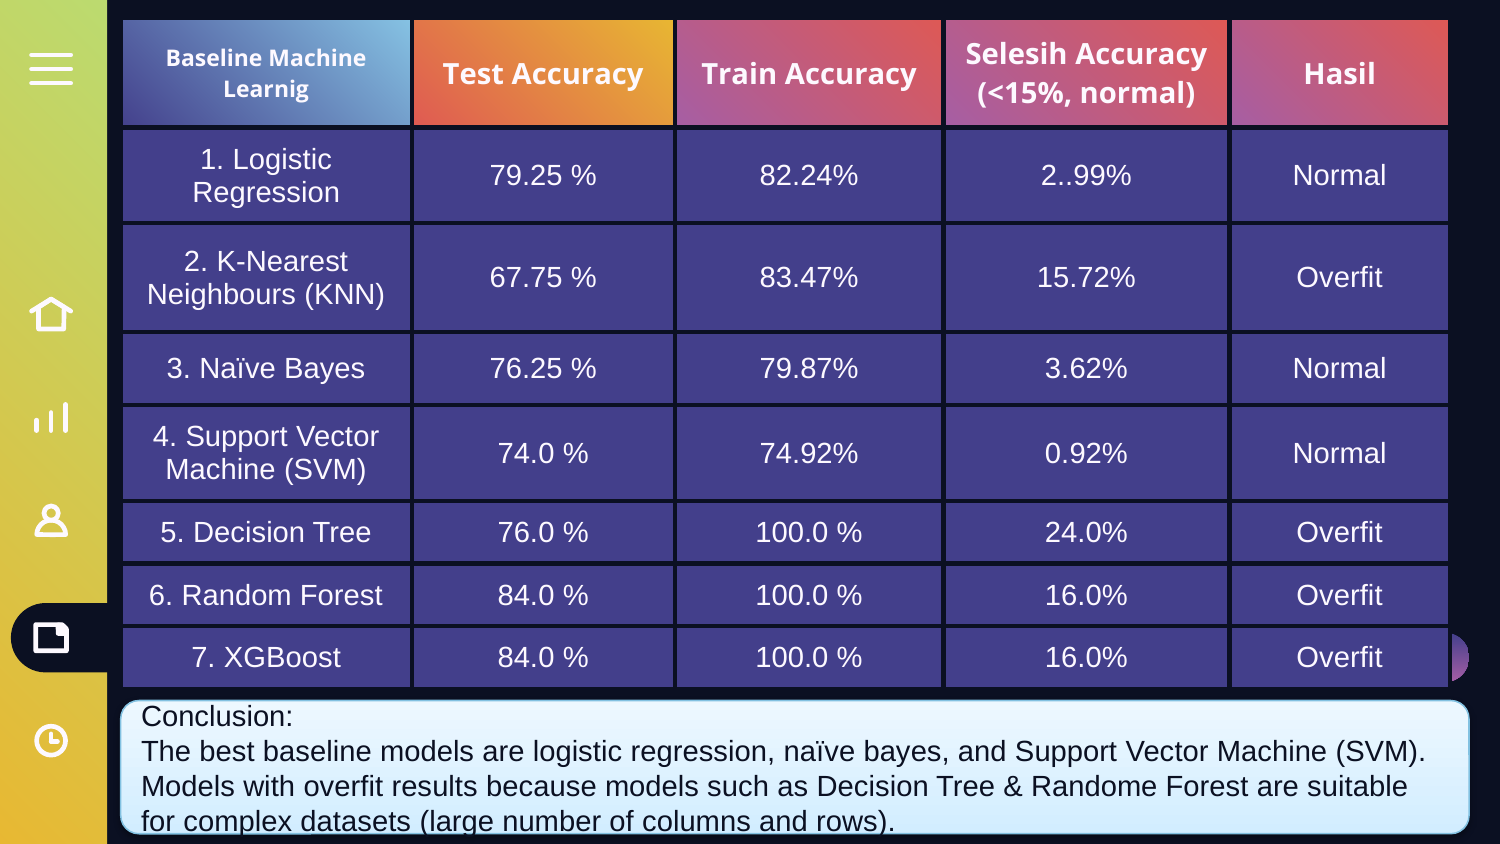

| Baseline Machine Learnig | Test Accuracy | Train Accuracy | Selesih Accuracy (<15%, normal) | Hasil |
| --- | --- | --- | --- | --- |
| 1. Logistic Regression | 79.25 % | 82.24% | 2..99% | Normal |
| 2. K-Nearest Neighbours (KNN) | 67.75 % | 83.47% | 15.72% | Overfit |
| 3. Naïve Bayes | 76.25 % | 79.87% | 3.62% | Normal |
| 4. Support Vector Machine (SVM) | 74.0 % | 74.92% | 0.92% | Normal |
| 5. Decision Tree | 76.0 % | 100.0 % | 24.0% | Overfit |
| 6. Random Forest | 84.0 % | 100.0 % | 16.0% | Overfit |
| 7. XGBoost | 84.0 % | 100.0 % | 16.0% | Overfit |

Mars is a cold place, not hot. It’s full of iron oxide dust, which gives the planet its reddish cast

Conclusion:
The best baseline models are logistic regression, naïve bayes, and Support Vector Machine (SVM). Models with overfit results because models such as Decision Tree & Randome Forest are suitable for complex datasets (large number of columns and rows).